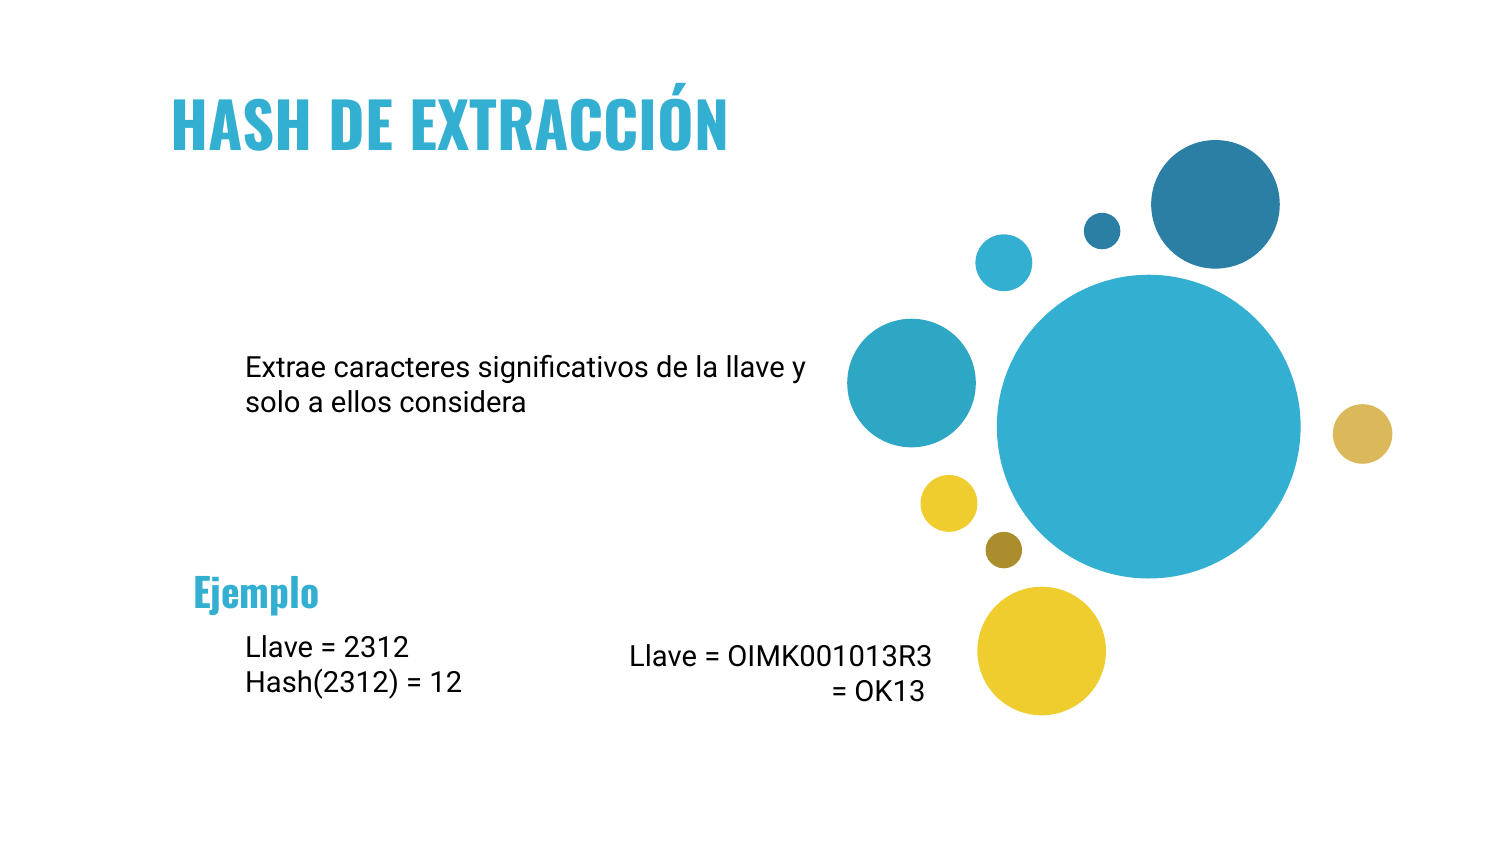

# HASH DE EXTRACCIÓN
	Extrae caracteres significativos de la llave y solo a ellos considera
Ejemplo
	Llave = 2312
Hash(2312) = 12
Llave = OIMK001013R3
	= OK13